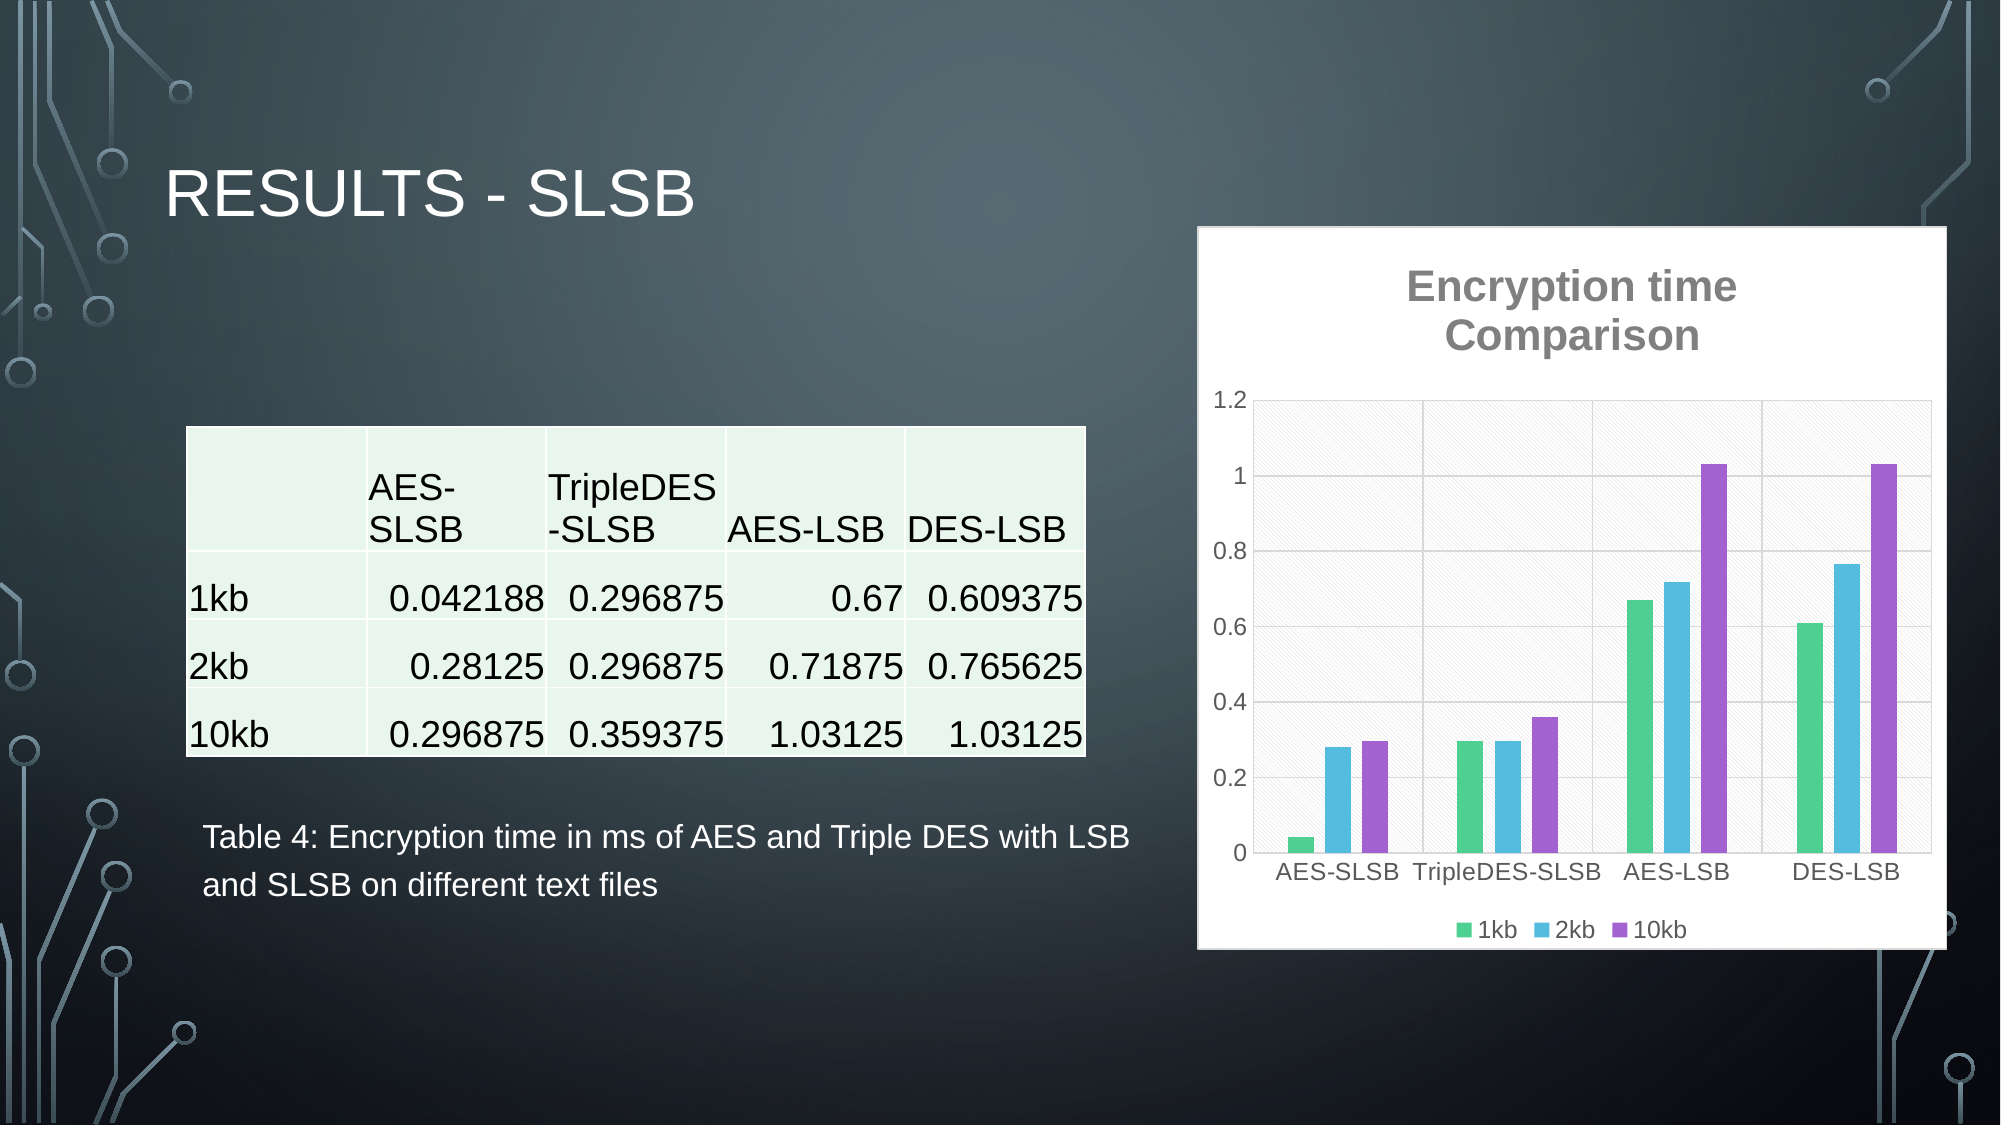

# Results - slsb

### Chart: Encryption time Comparison

| Category | 1kb | 2kb | 10kb |
|---|---|---|---|
| AES-SLSB | 0.0421875 | 0.28125 | 0.296875 |
| TripleDES-SLSB | 0.296875 | 0.296875 | 0.359375 |
| AES-LSB | 0.67 | 0.71875 | 1.03125 |
| DES-LSB | 0.609375 | 0.765625 | 1.03125 |
|  | AES-SLSB | TripleDES-SLSB | AES-LSB | DES-LSB |
| --- | --- | --- | --- | --- |
| 1kb | 0.042188 | 0.296875 | 0.67 | 0.609375 |
| 2kb | 0.28125 | 0.296875 | 0.71875 | 0.765625 |
| 10kb | 0.296875 | 0.359375 | 1.03125 | 1.03125 |
Table 4: Encryption time in ms of AES and Triple DES with LSB and SLSB on different text files